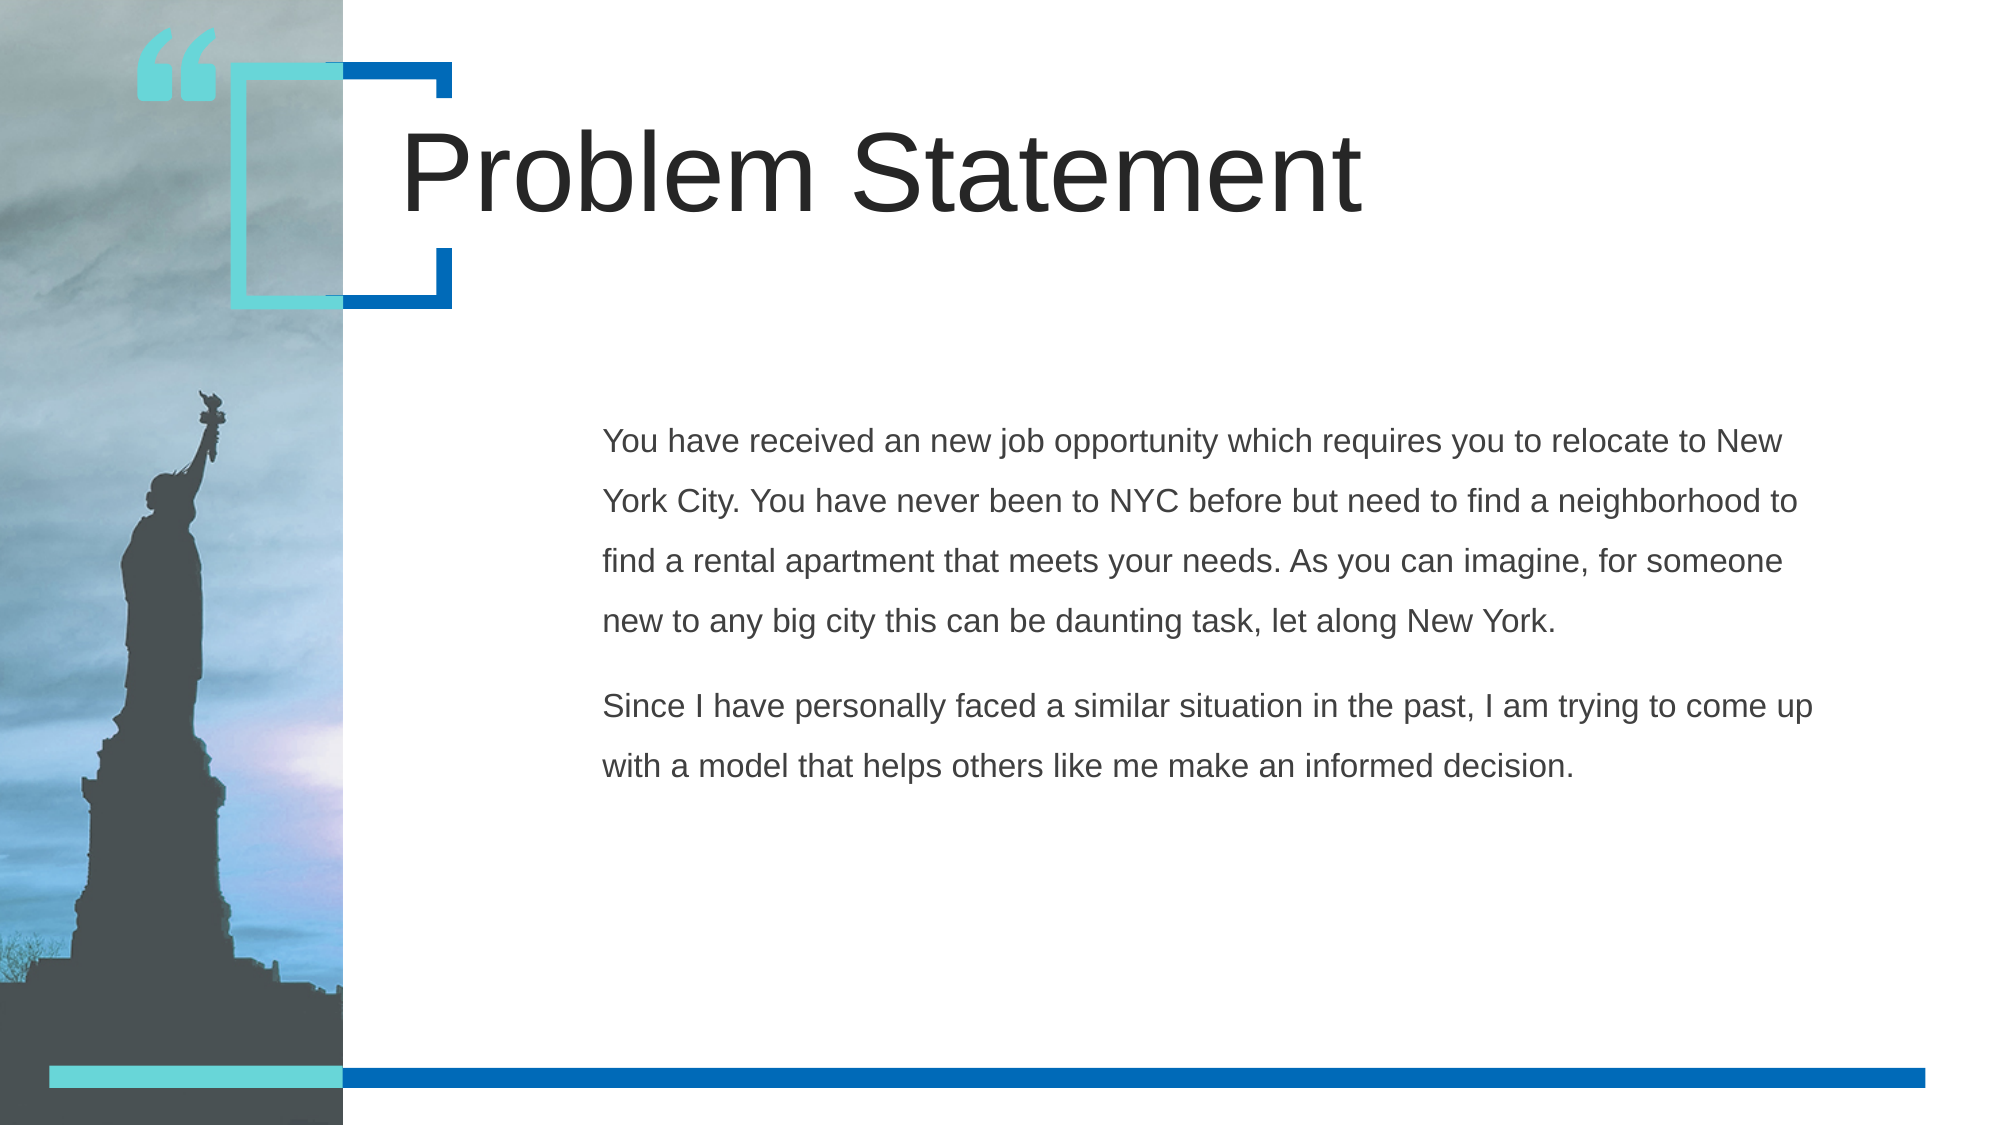

Problem Statement
You have received an new job opportunity which requires you to relocate to New York City. You have never been to NYC before but need to find a neighborhood to find a rental apartment that meets your needs. As you can imagine, for someone new to any big city this can be daunting task, let along New York.
Since I have personally faced a similar situation in the past, I am trying to come up with a model that helps others like me make an informed decision.